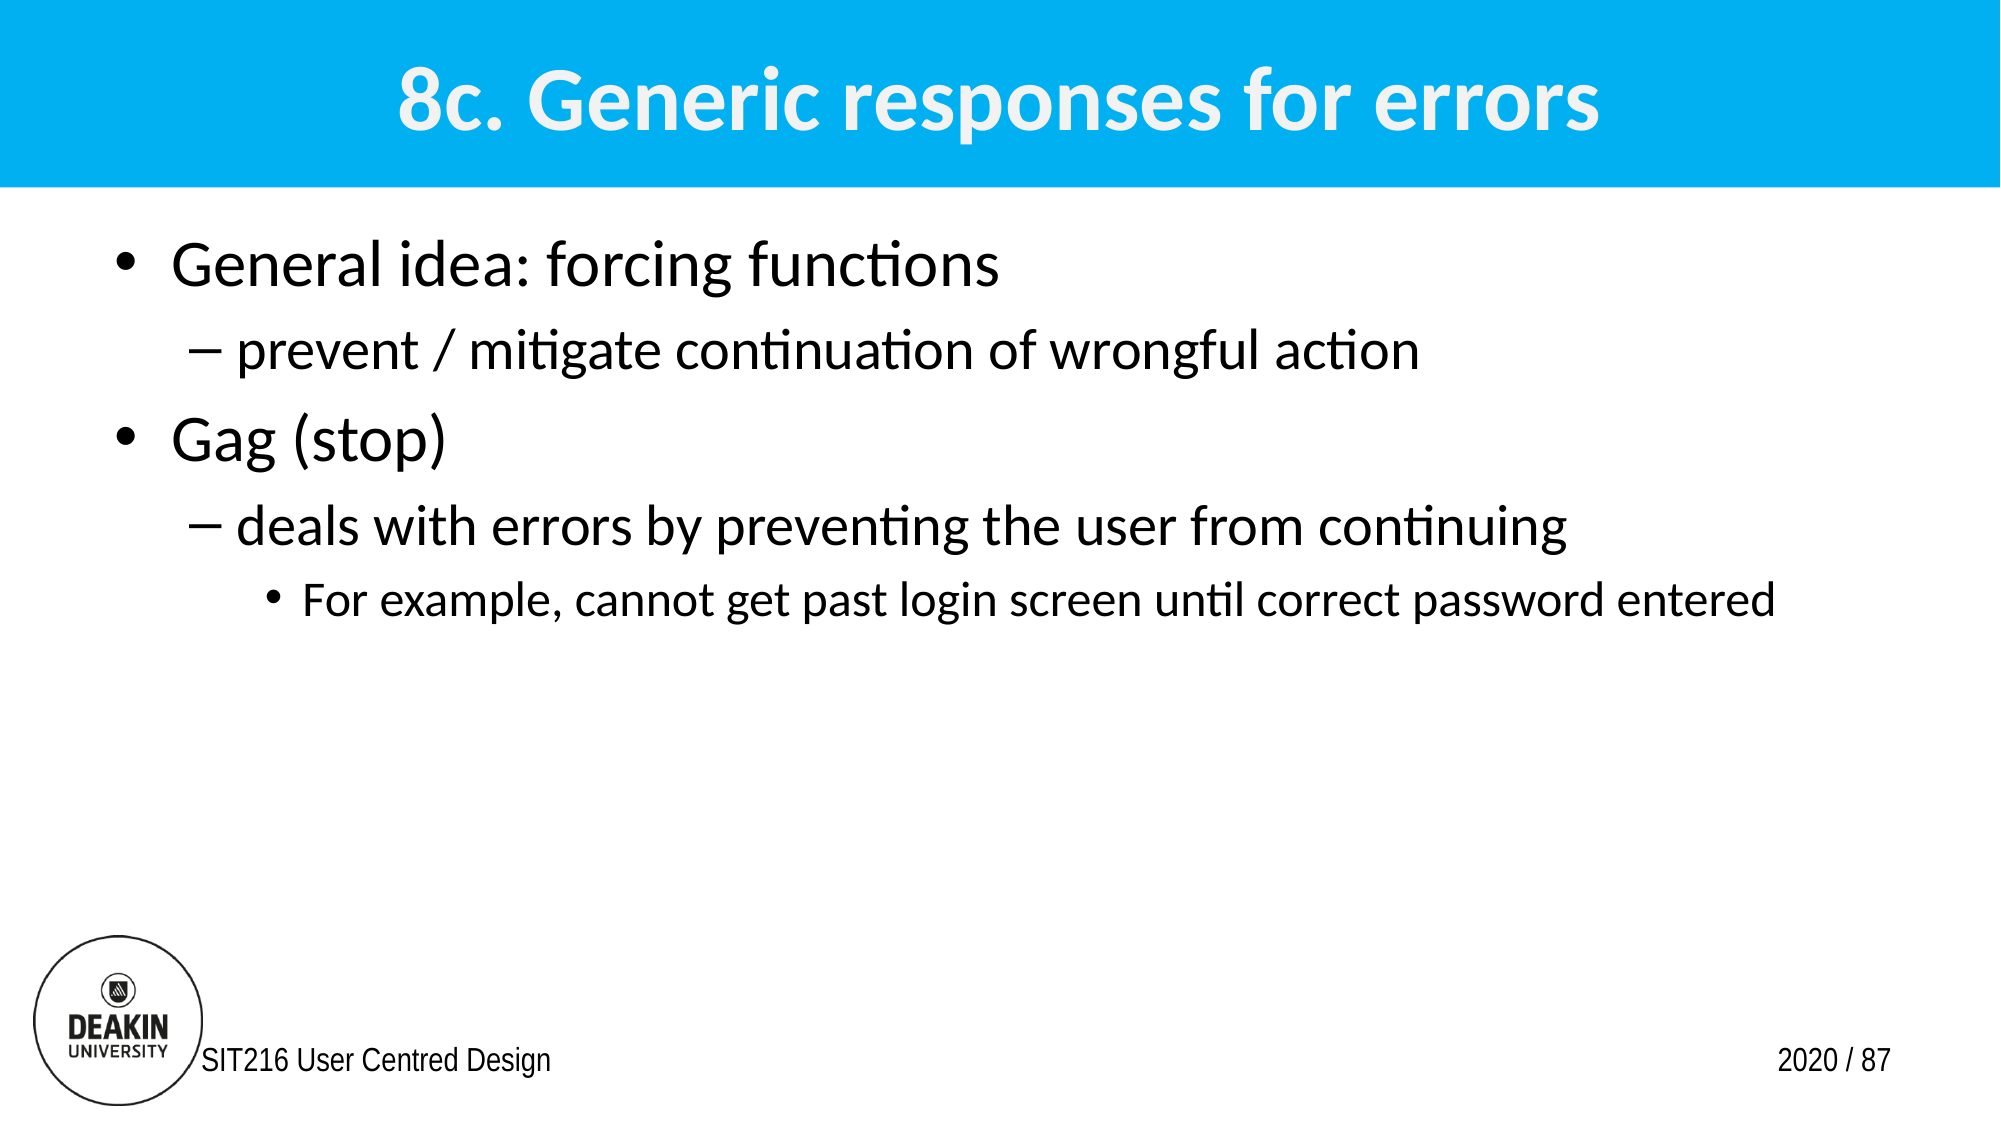

# 8c. Generic responses for errors
General idea: forcing functions
prevent / mitigate continuation of wrongful action
Gag (stop)
deals with errors by preventing the user from continuing
For example, cannot get past login screen until correct password entered